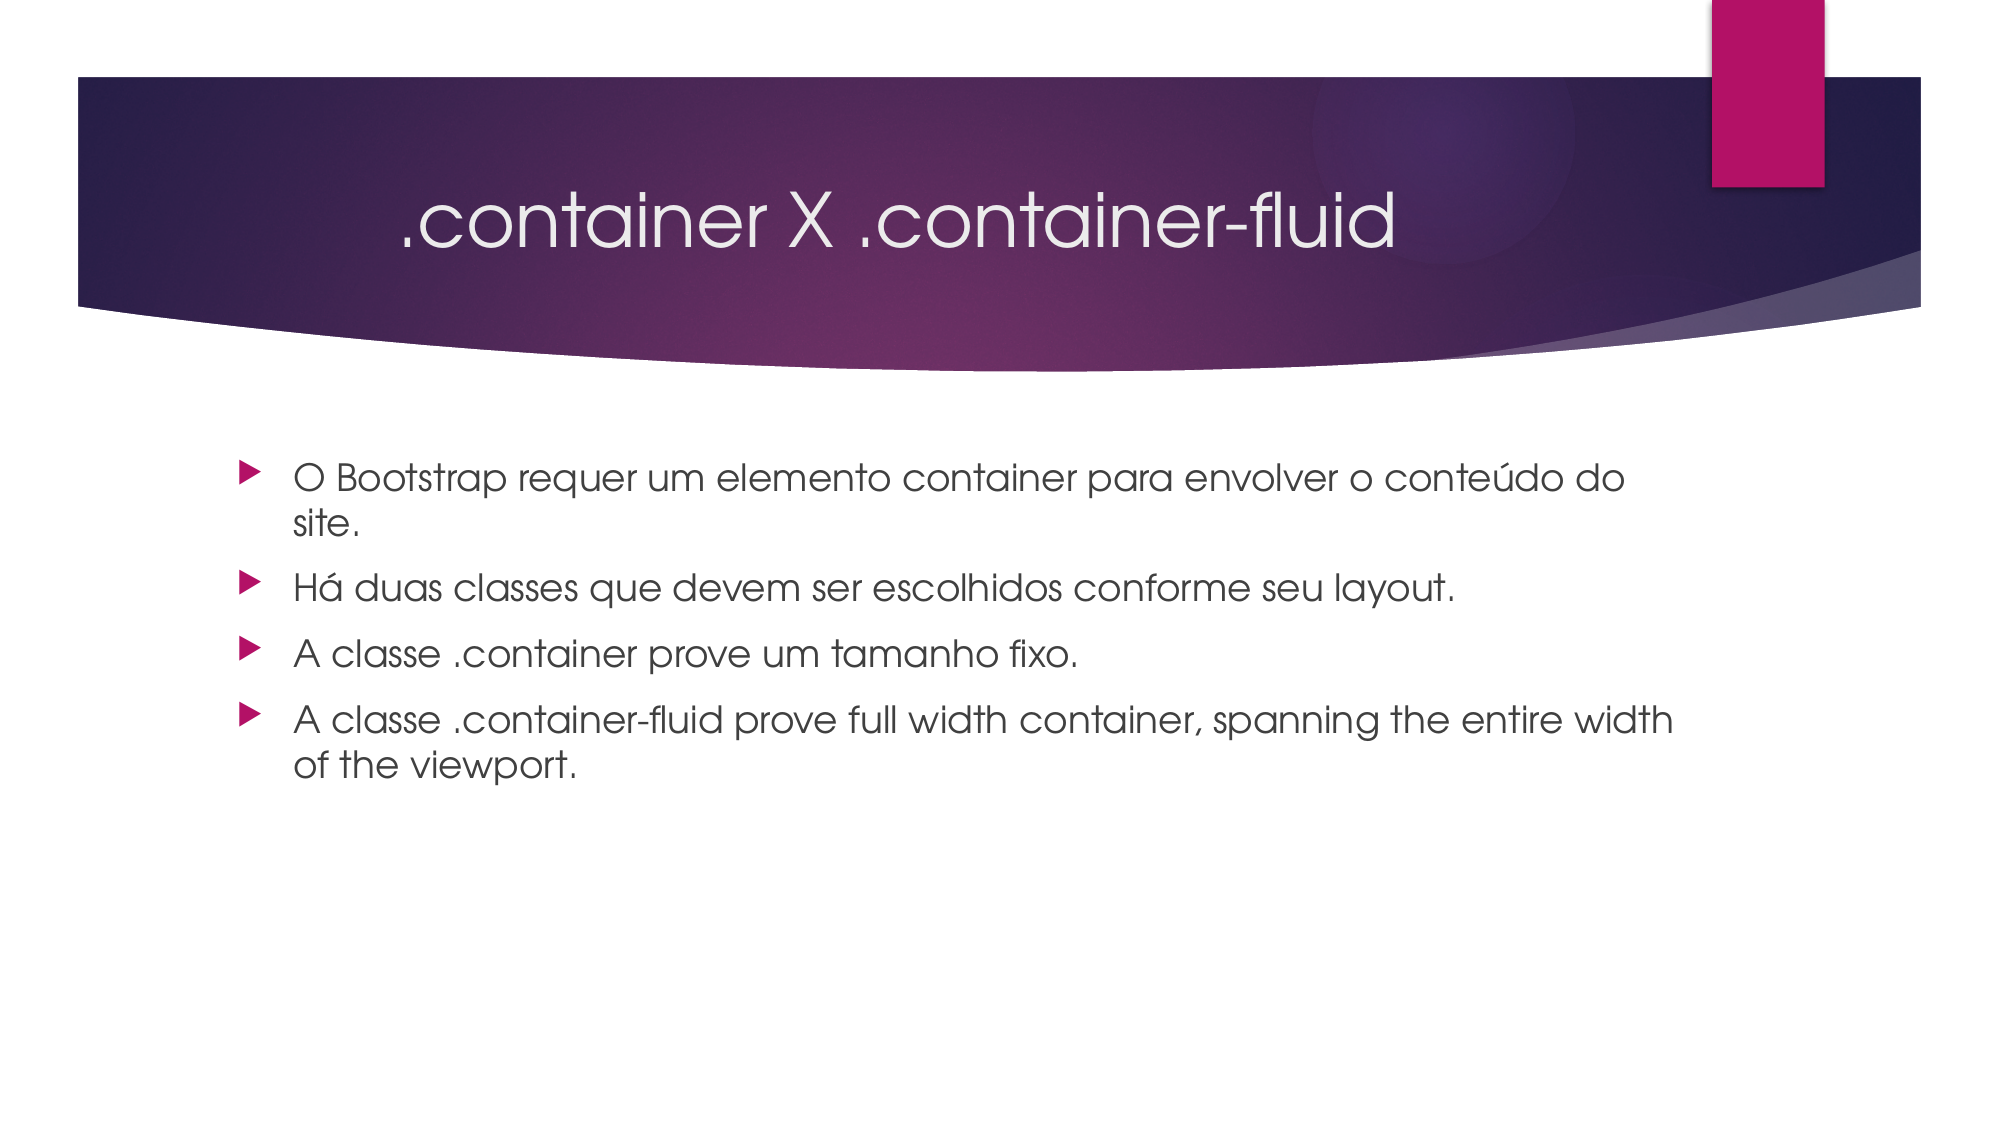

# .container X .container-fluid
O Bootstrap requer um elemento container para envolver o conteúdo do site.
Há duas classes que devem ser escolhidos conforme seu layout.
A classe .container prove um tamanho fixo.
A classe .container-fluid prove full width container, spanning the entire width of the viewport.